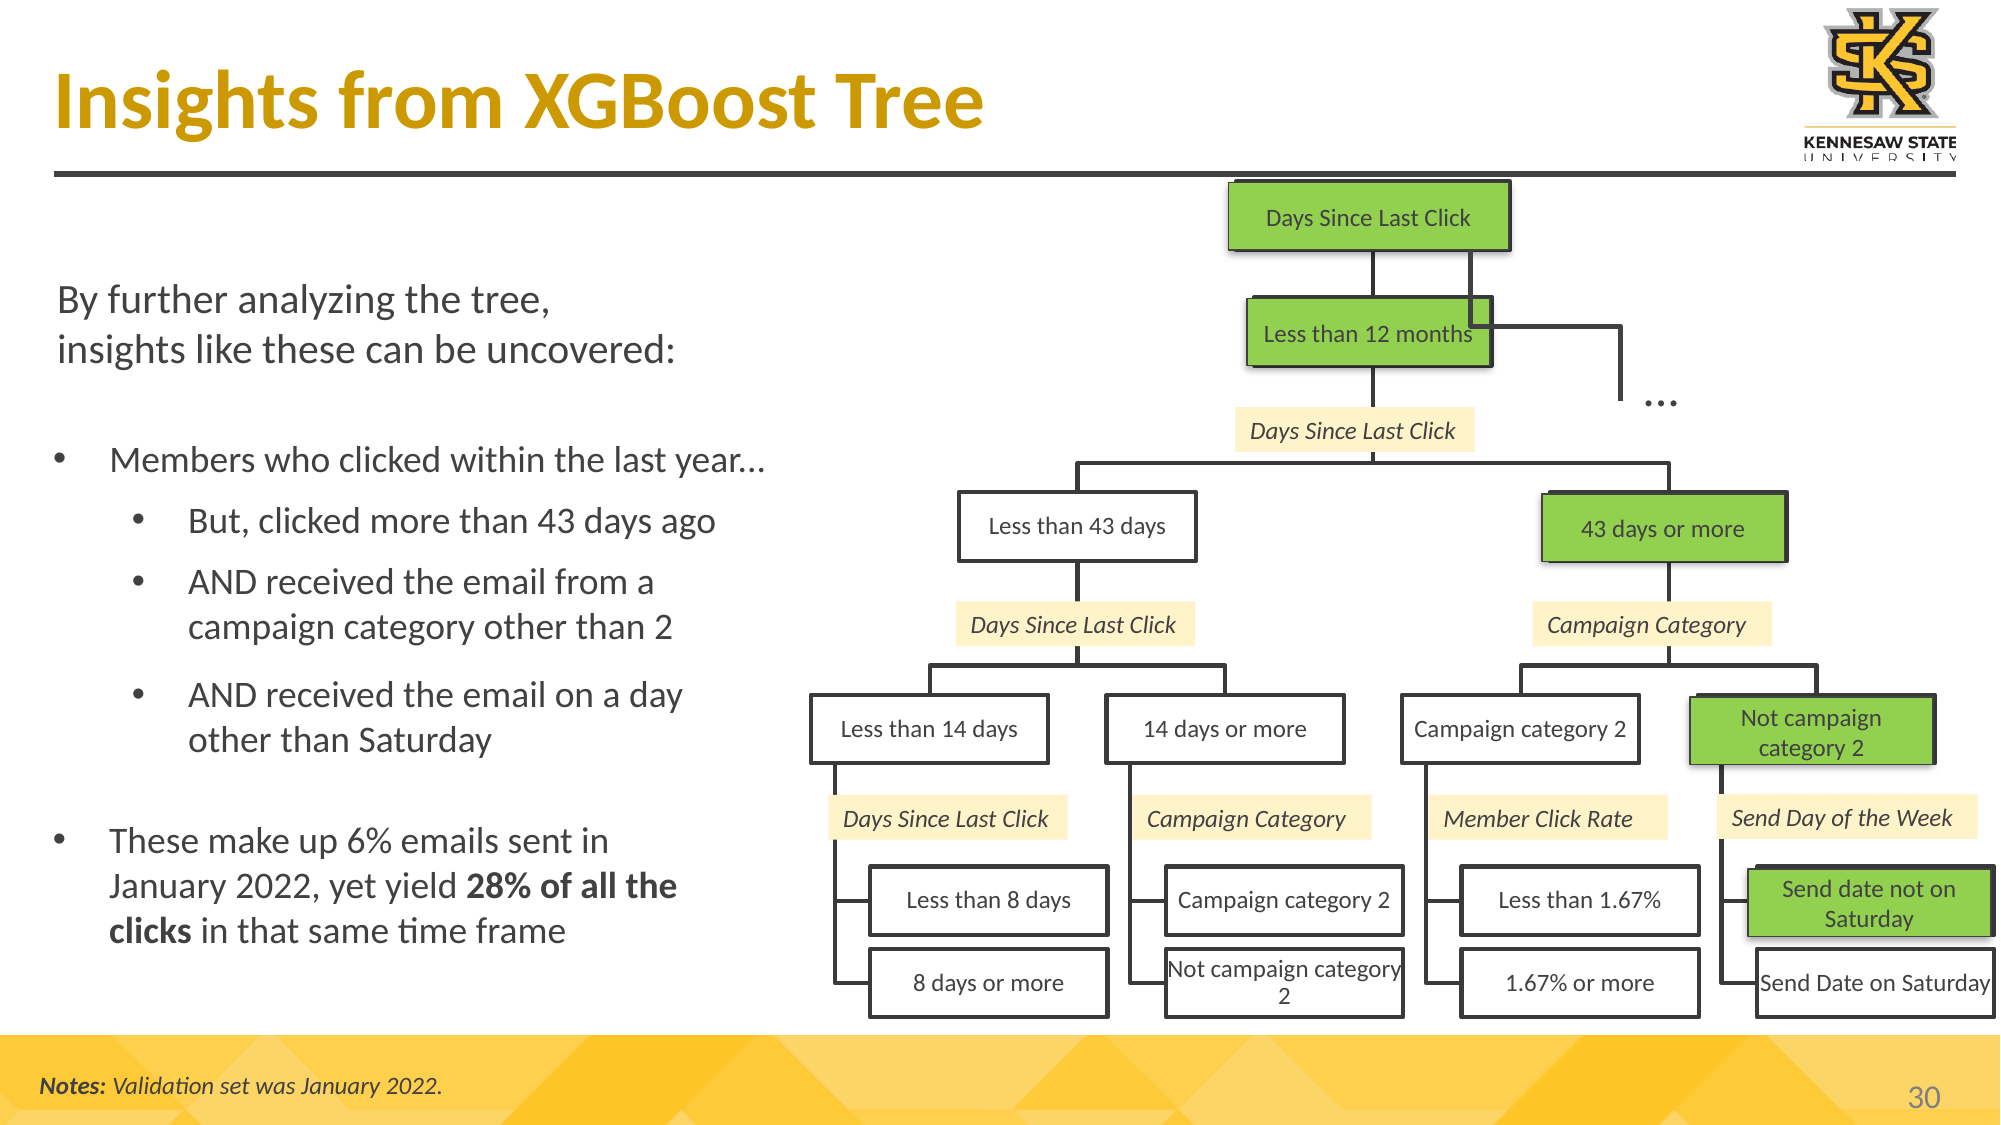

# Insights from XGBoost Tree
Days Since Last Click
Less than 12 months
Less than 43 days
Less than 14 days
Less than 8 days
8 days or more
14 days or more
Campaign category 2
Not campaign category 2
43 days or more
Campaign category 2
Less than 1.67%
1.67% or more
Not campaign category 2
Send Date not on Saturday
Send Date on Saturday
Days Since Last Click
By further analyzing the tree, insights like these can be uncovered:
Less than 12 months
...
Days Since Last Click
Members who clicked within the last year...

But, clicked more than 43 days ago
43 days or more
AND received the email from a campaign category other than 2
Campaign Category
Days Since Last Click
AND received the email on a day other than Saturday
Not campaign category 2
Send Day of the Week
Member Click Rate
Days Since Last Click
Campaign Category
These make up 6% emails sent in January 2022, yet yield 28% of all the clicks in that same time frame
Send date not on Saturday
Notes: Validation set was January 2022.
30